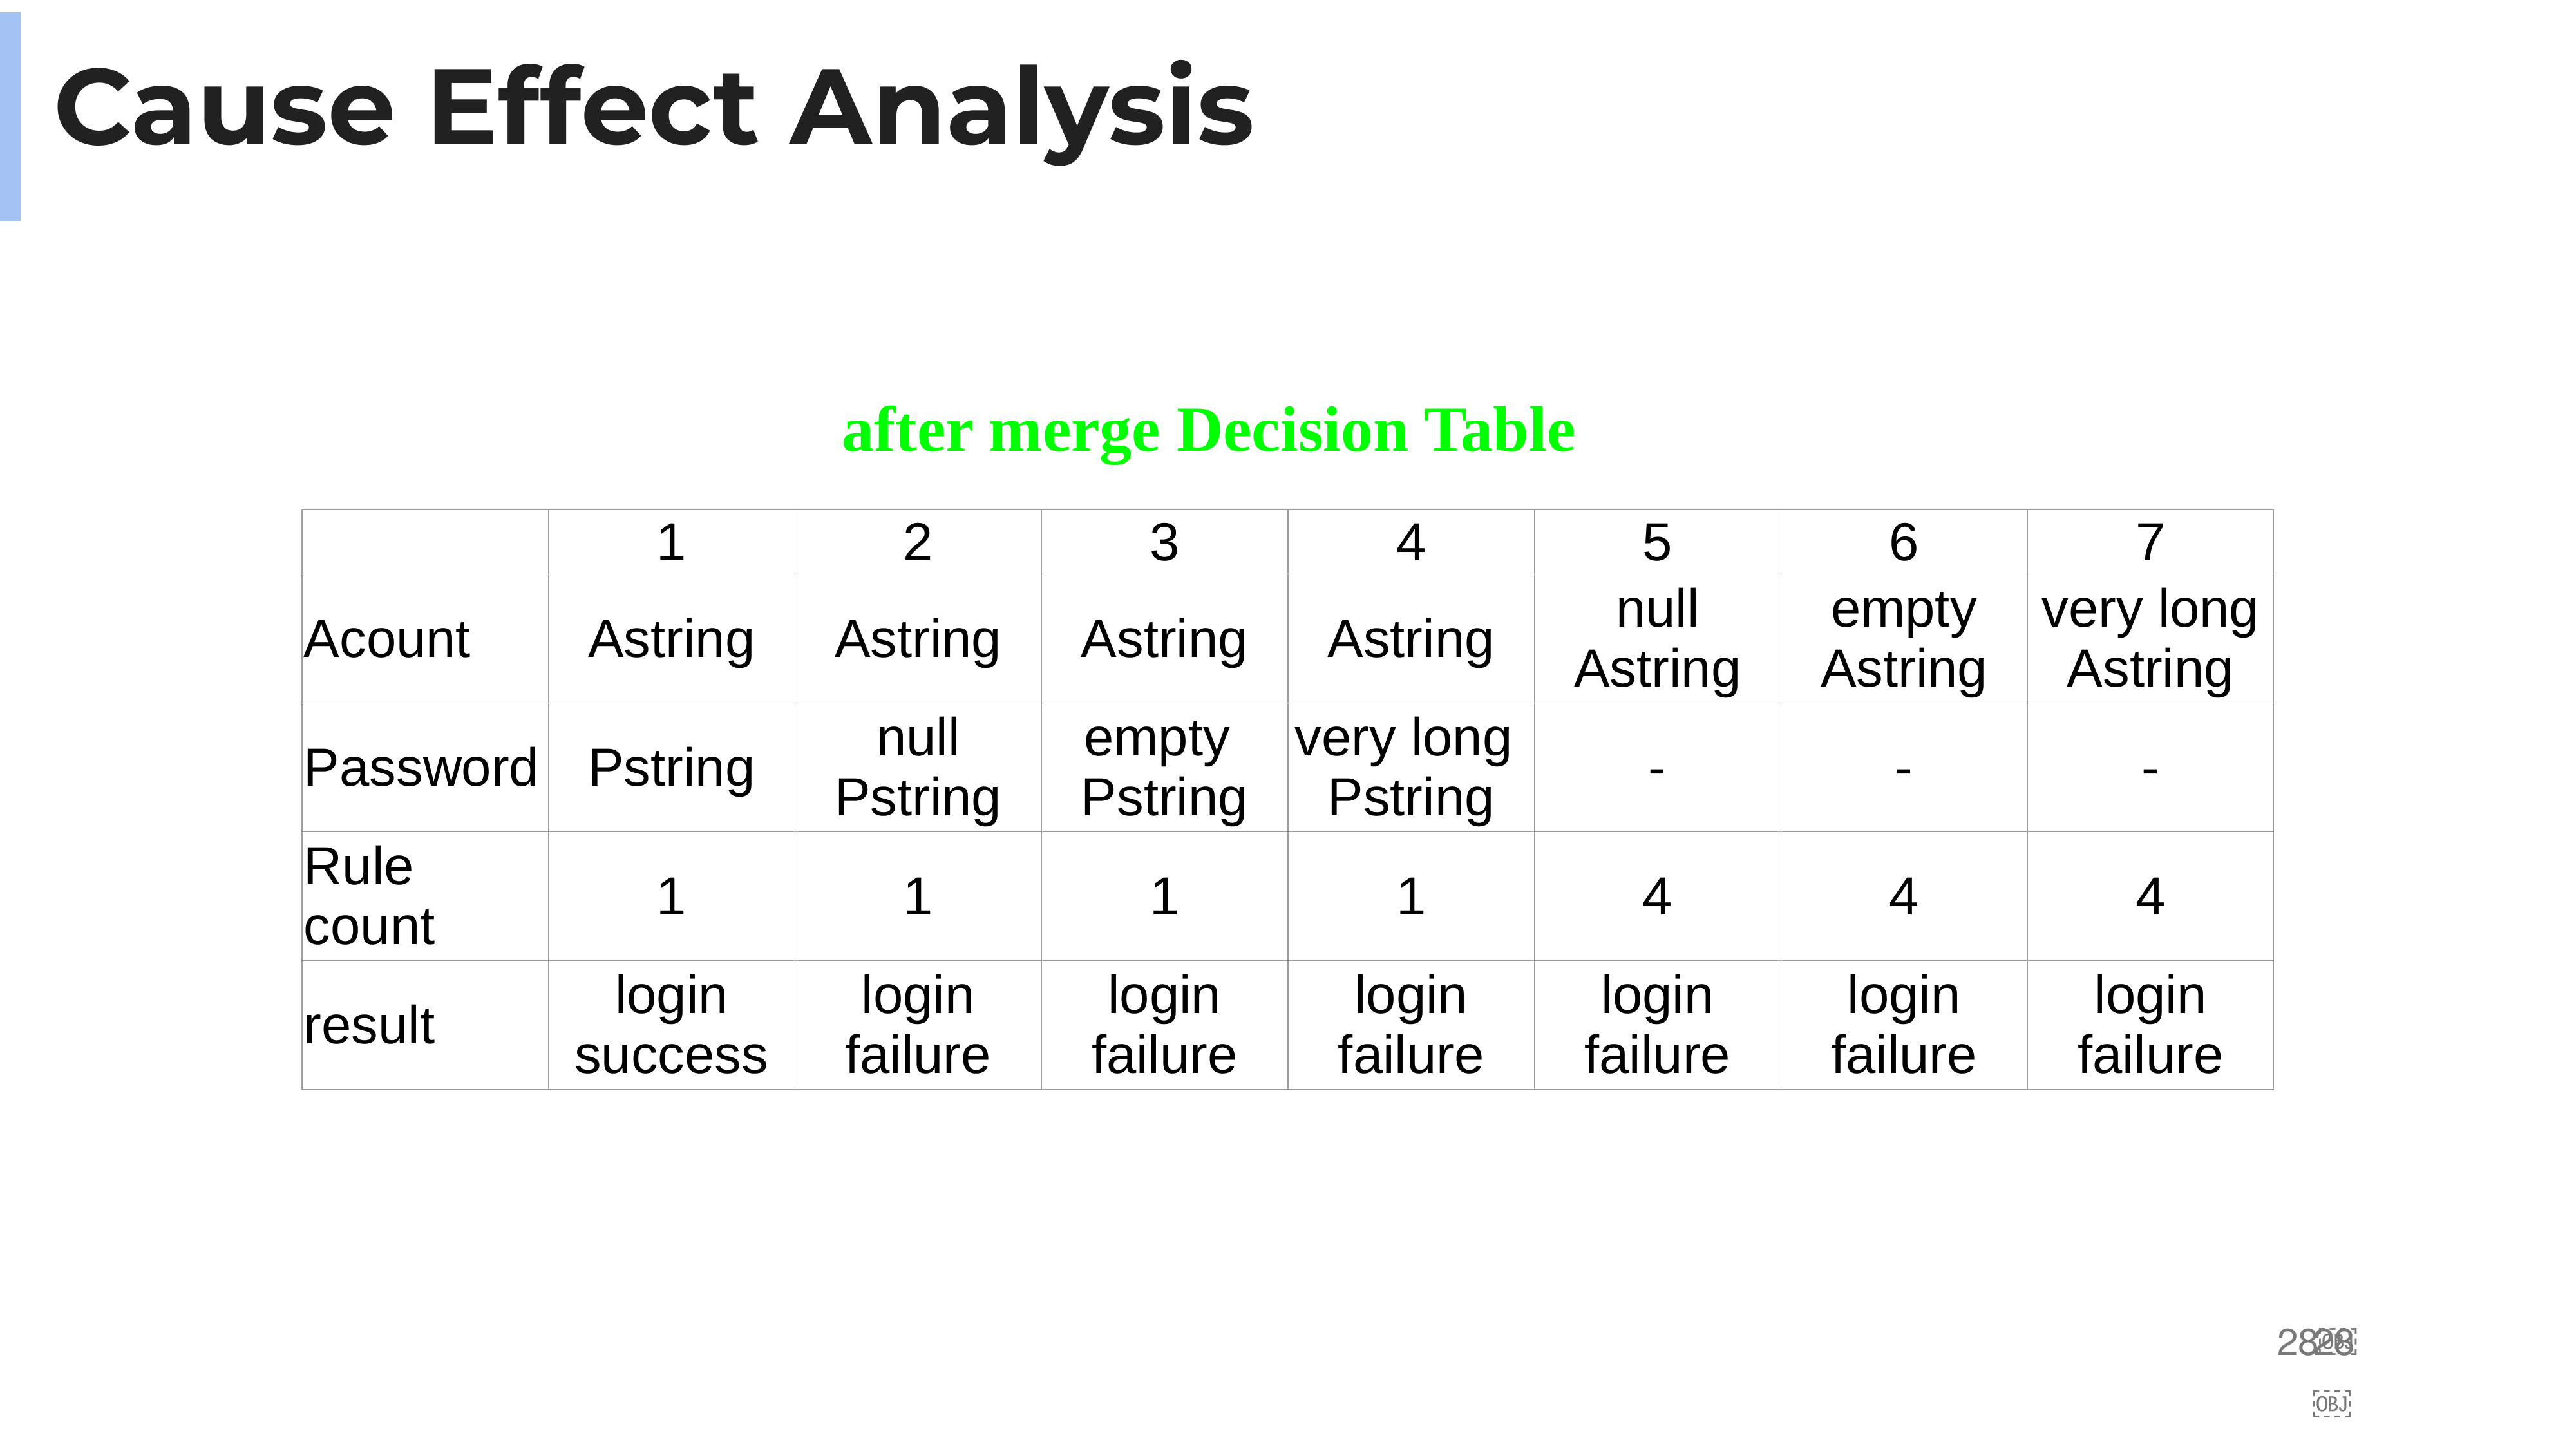

Cause Effect Analysis
after merge Decision Table
|  | 1 | 2 | 3 | 4 | 5 | 6 | 7 |
| --- | --- | --- | --- | --- | --- | --- | --- |
| Acount | Astring | Astring | Astring | Astring | null Astring | empty Astring | very long Astring |
| Password | Pstring | null Pstring | empty Pstring | very long Pstring | - | - | - |
| Rule count | 1 | 1 | 1 | 1 | 4 | 4 | 4 |
| result | login success | login failure | login failure | login failure | login failure | login failure | login failure |